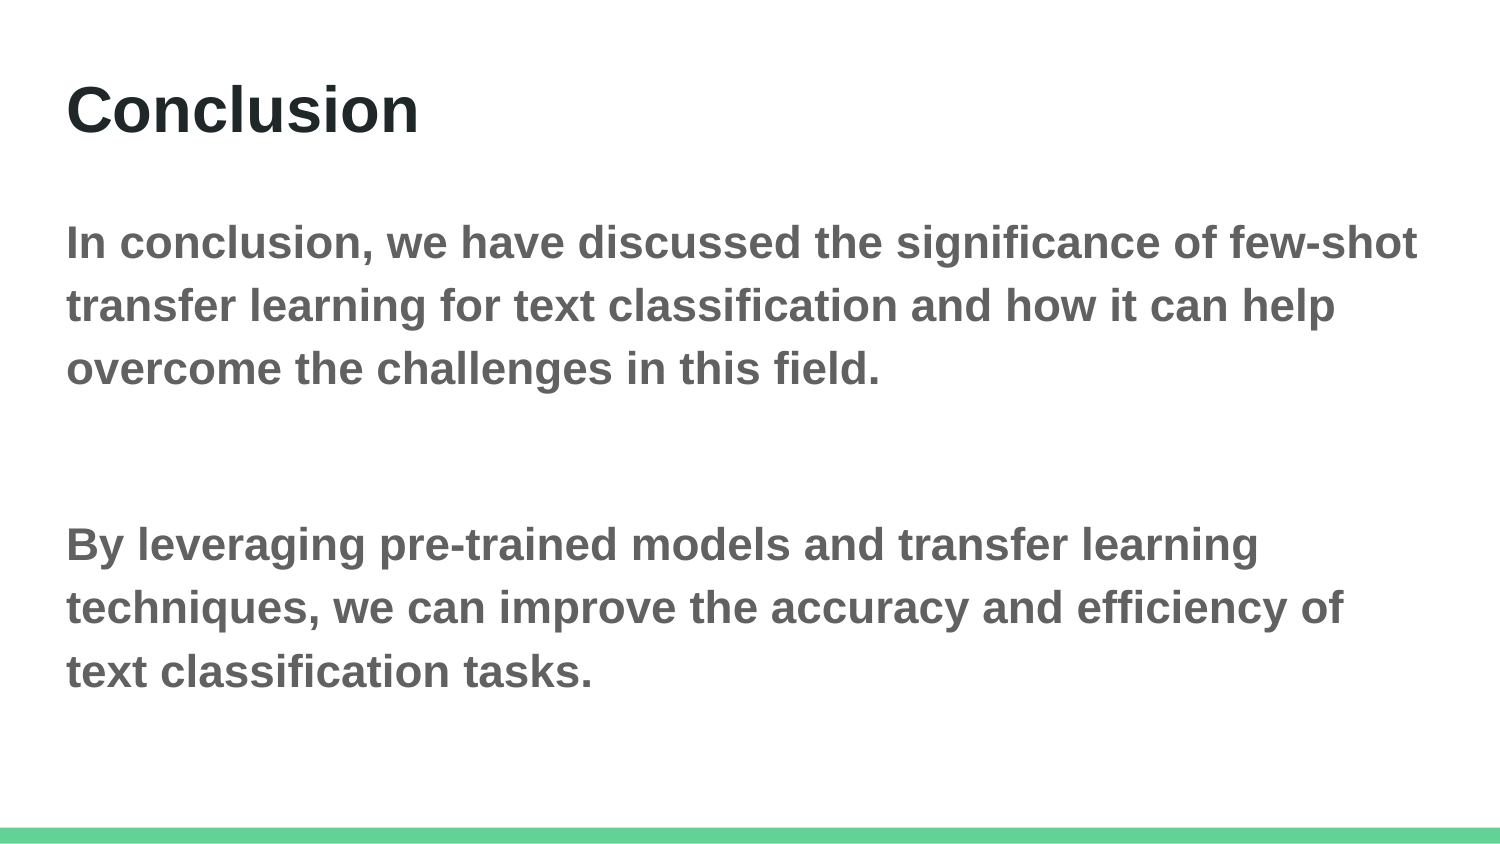

# Conclusion
In conclusion, we have discussed the significance of few-shot transfer learning for text classification and how it can help overcome the challenges in this field.

By leveraging pre-trained models and transfer learning techniques, we can improve the accuracy and efficiency of text classification tasks.